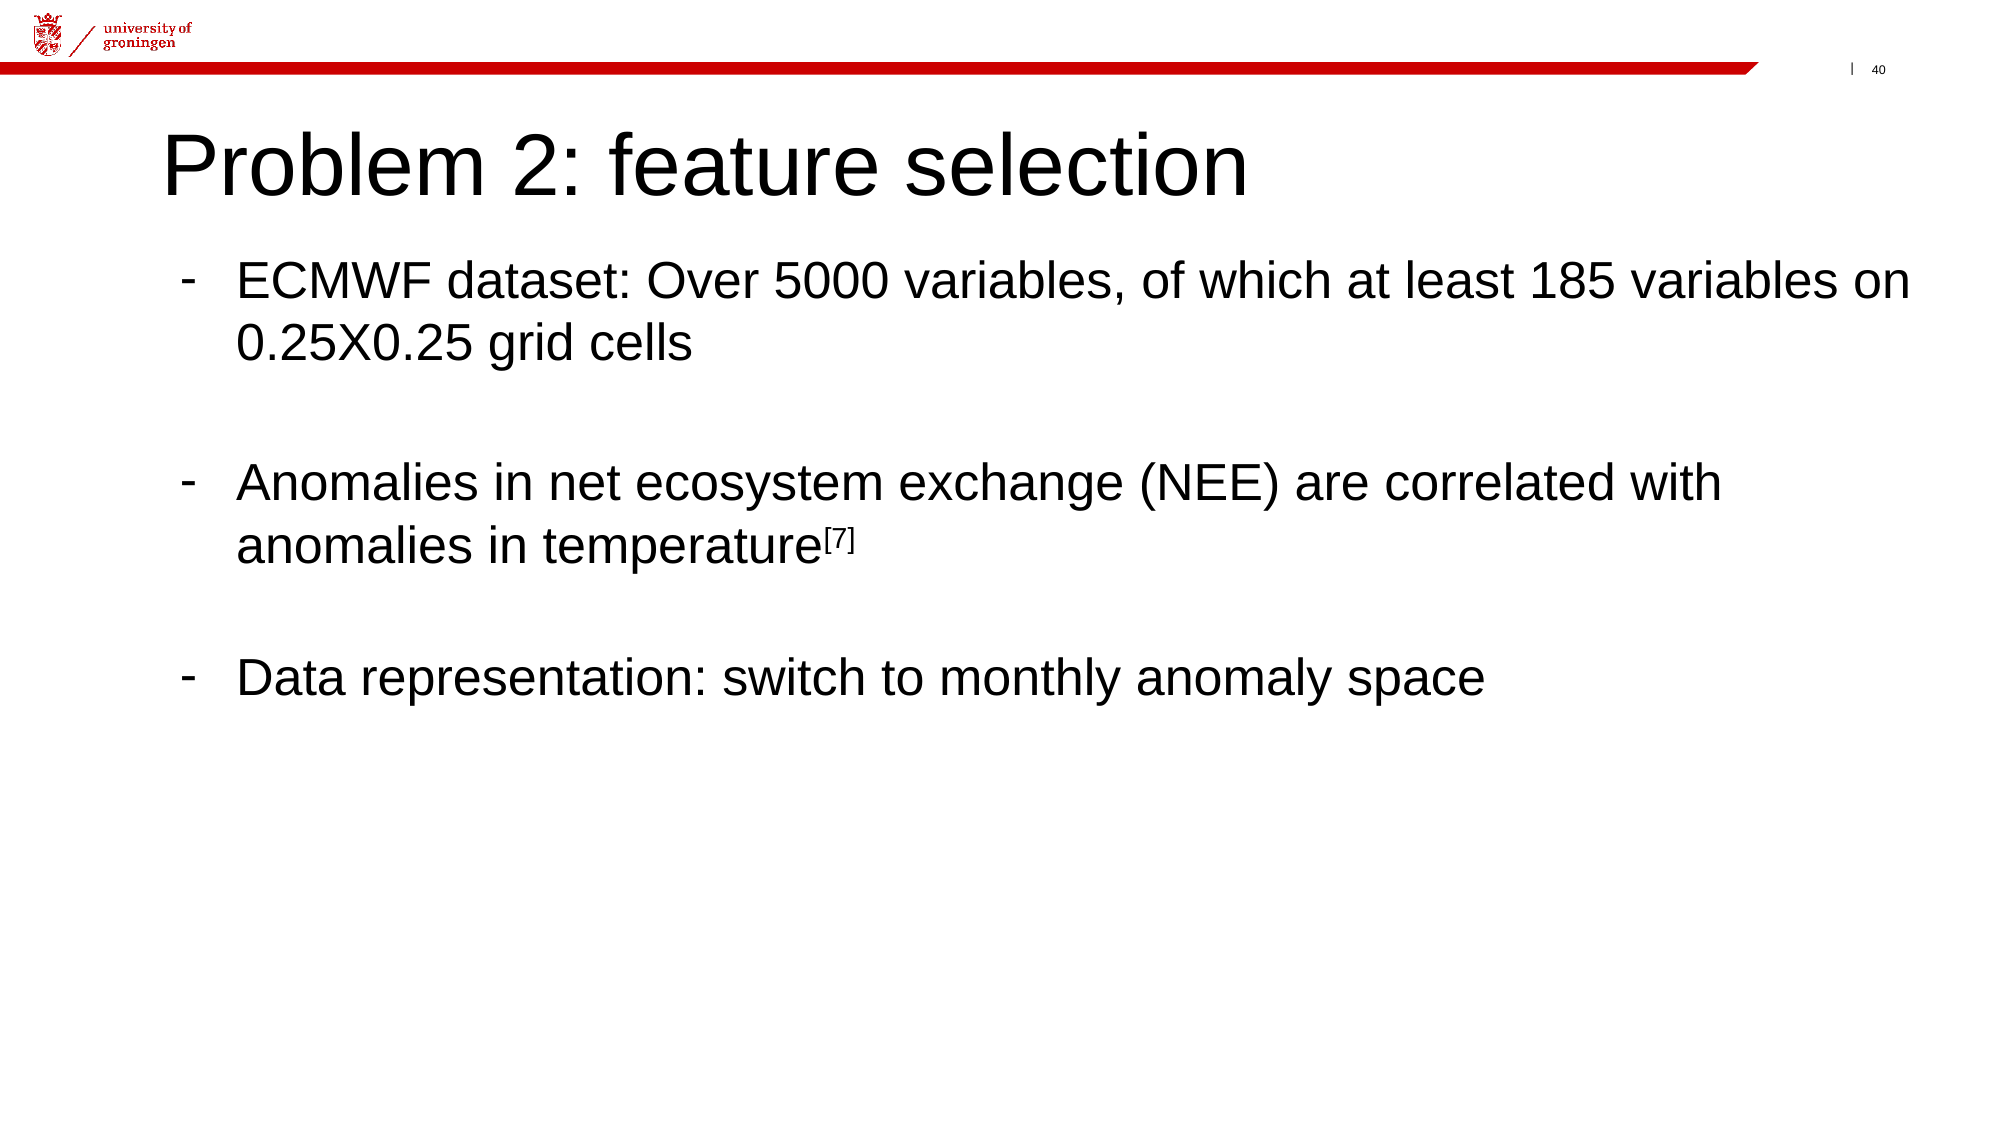

# Problem 2: feature selection
ECMWF dataset: Over 5000 variables, of which at least 185 variables on 0.25X0.25 grid cells

Anomalies in net ecosystem exchange (NEE) are correlated with anomalies in temperature[7]

Data representation: switch to monthly anomaly space